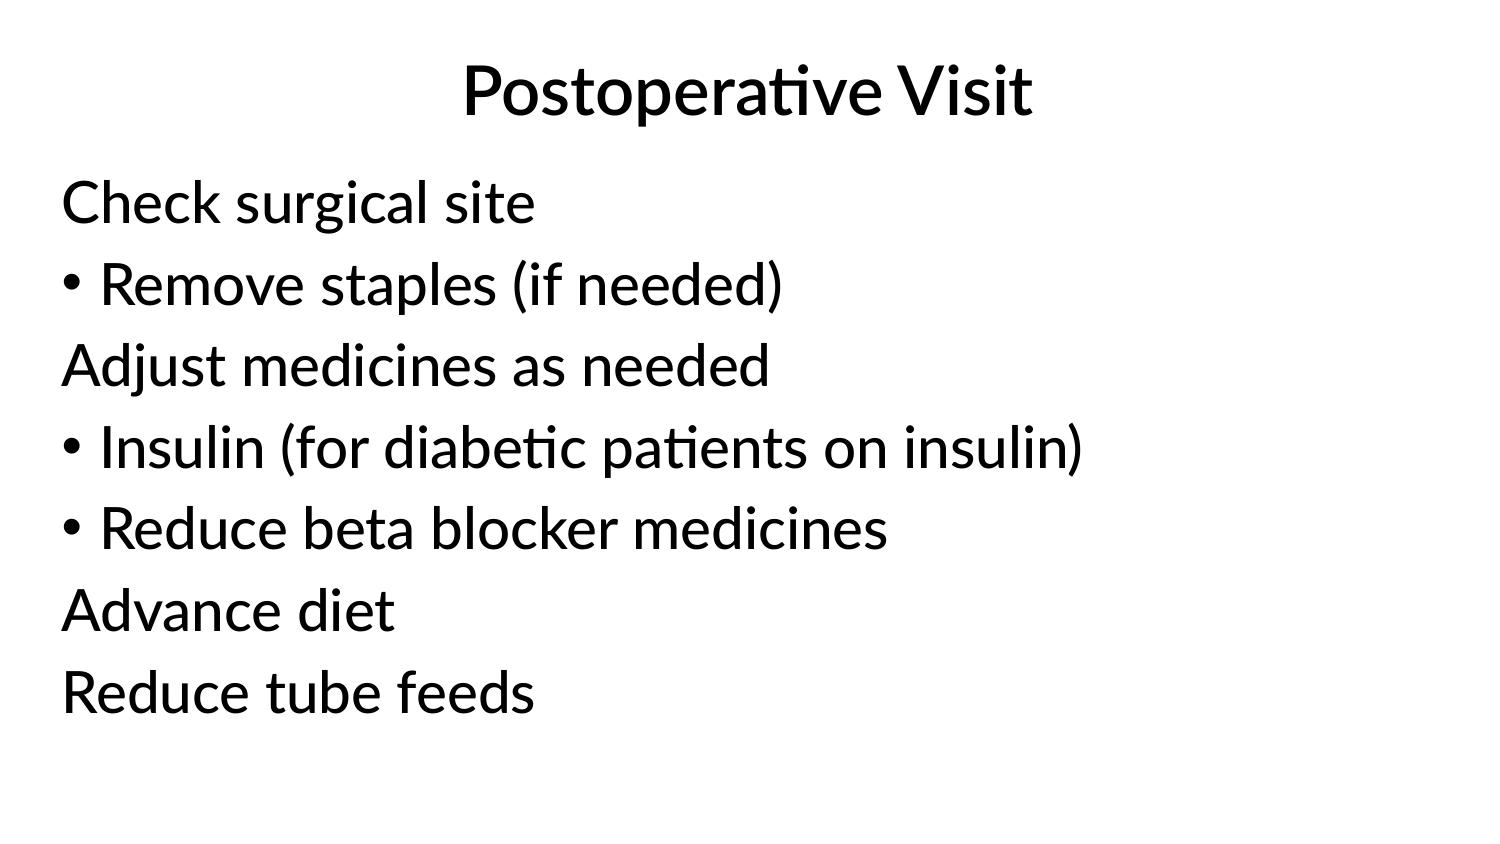

# Postoperative Visit
Check surgical site
Remove staples (if needed)
Adjust medicines as needed
Insulin (for diabetic patients on insulin)
Reduce beta blocker medicines
Advance diet
Reduce tube feeds